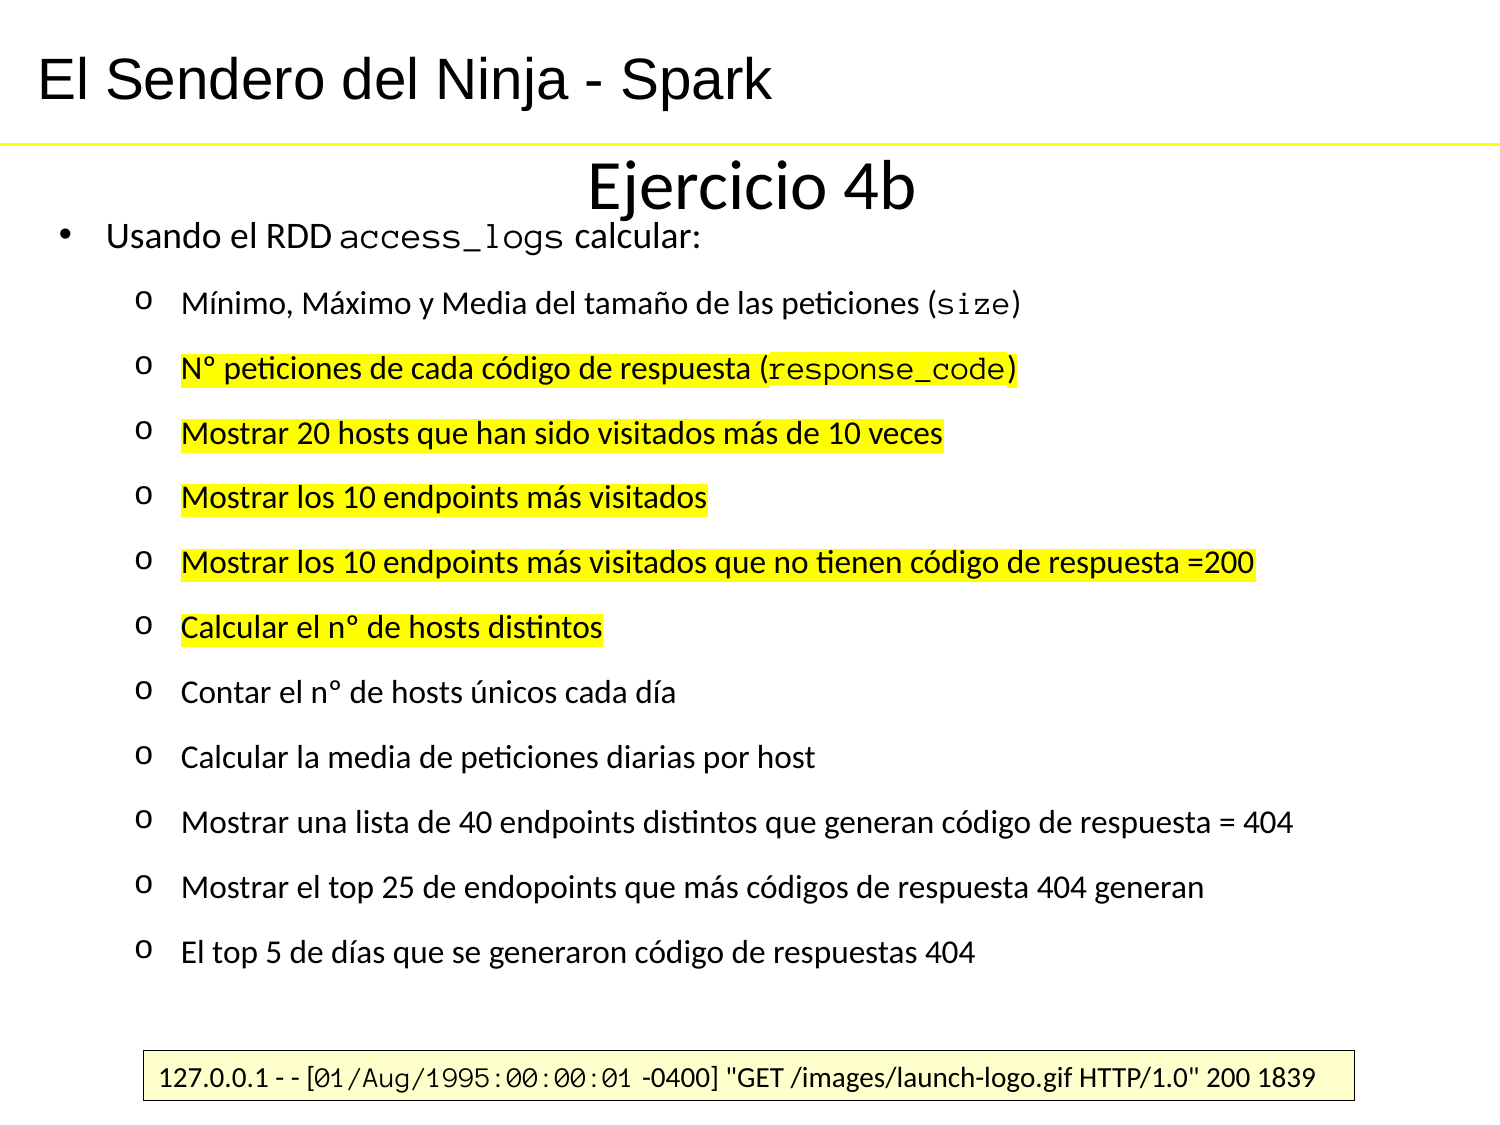

Ejercicio 4b
Usando el RDD access_logs calcular:
Mínimo, Máximo y Media del tamaño de las peticiones (size)
Nº peticiones de cada código de respuesta (response_code)
Mostrar 20 hosts que han sido visitados más de 10 veces
Mostrar los 10 endpoints más visitados
Mostrar los 10 endpoints más visitados que no tienen código de respuesta =200
Calcular el nº de hosts distintos
Contar el nº de hosts únicos cada día
Calcular la media de peticiones diarias por host
Mostrar una lista de 40 endpoints distintos que generan código de respuesta = 404
Mostrar el top 25 de endopoints que más códigos de respuesta 404 generan
El top 5 de días que se generaron código de respuestas 404
127.0.0.1 - - [01/Aug/1995:00:00:01 -0400] "GET /images/launch-logo.gif HTTP/1.0" 200 1839